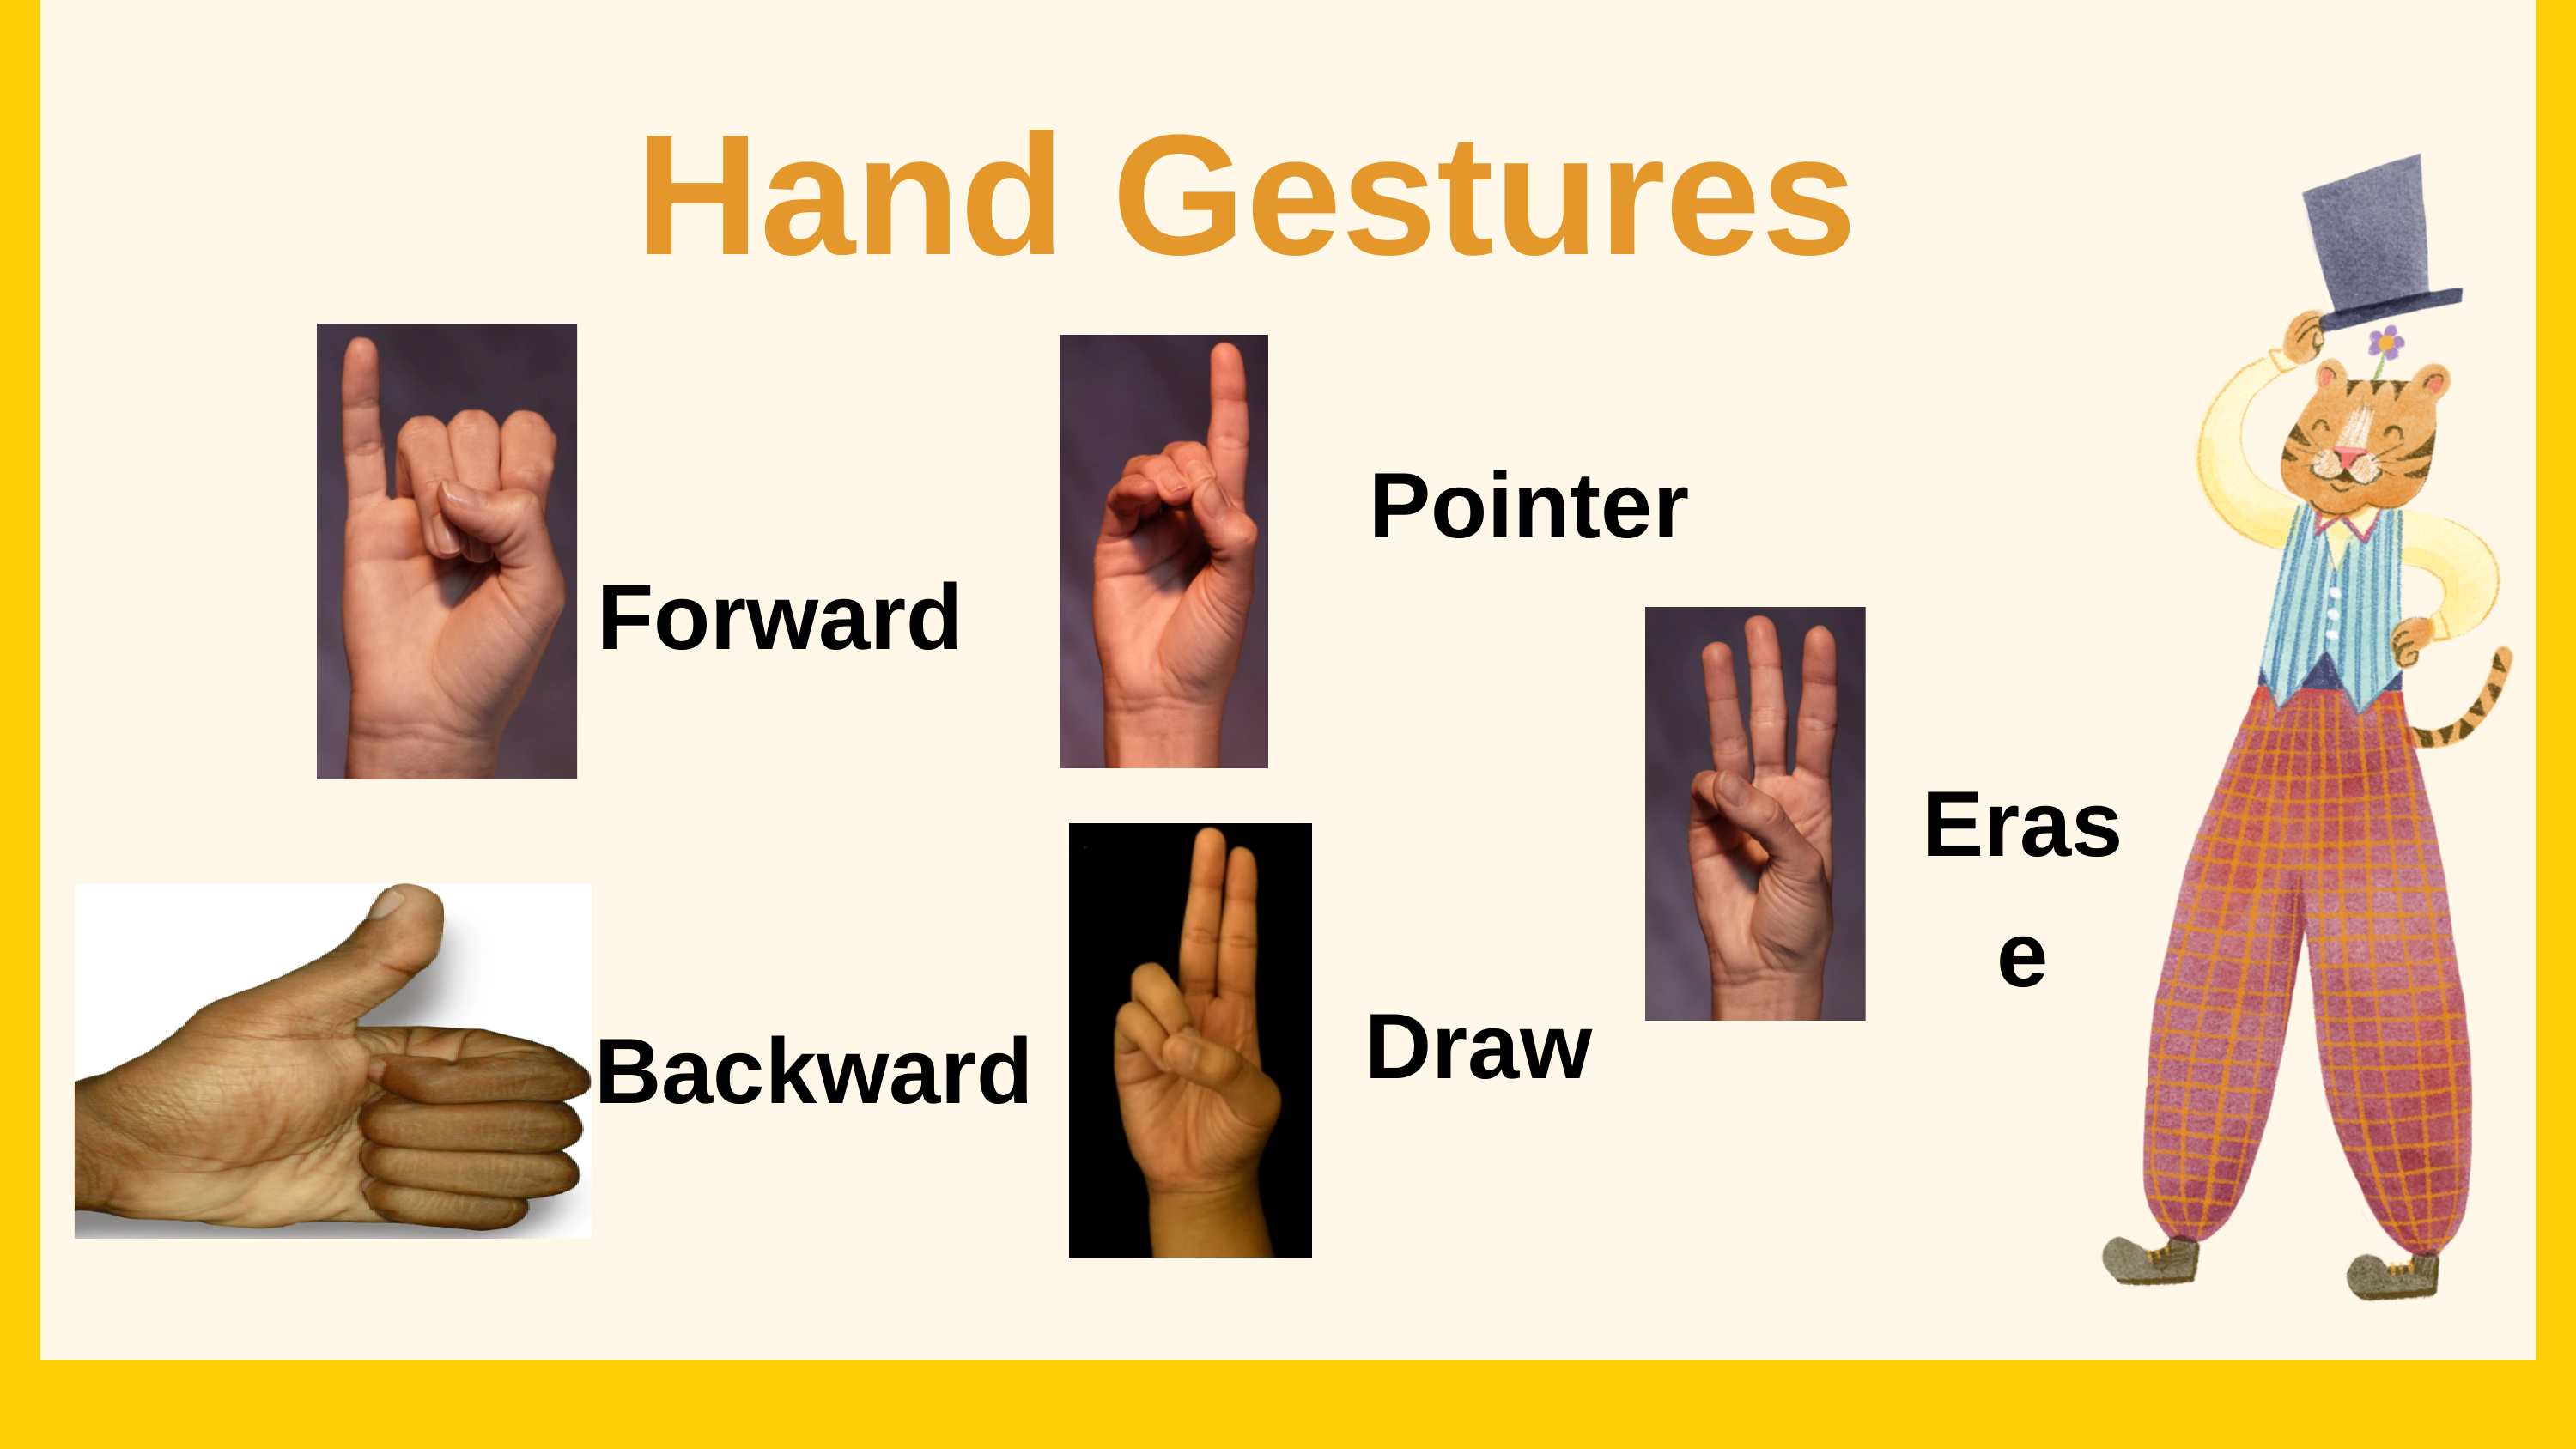

Hand Gestures

Pointer
Forward

Erase

Draw
Backward